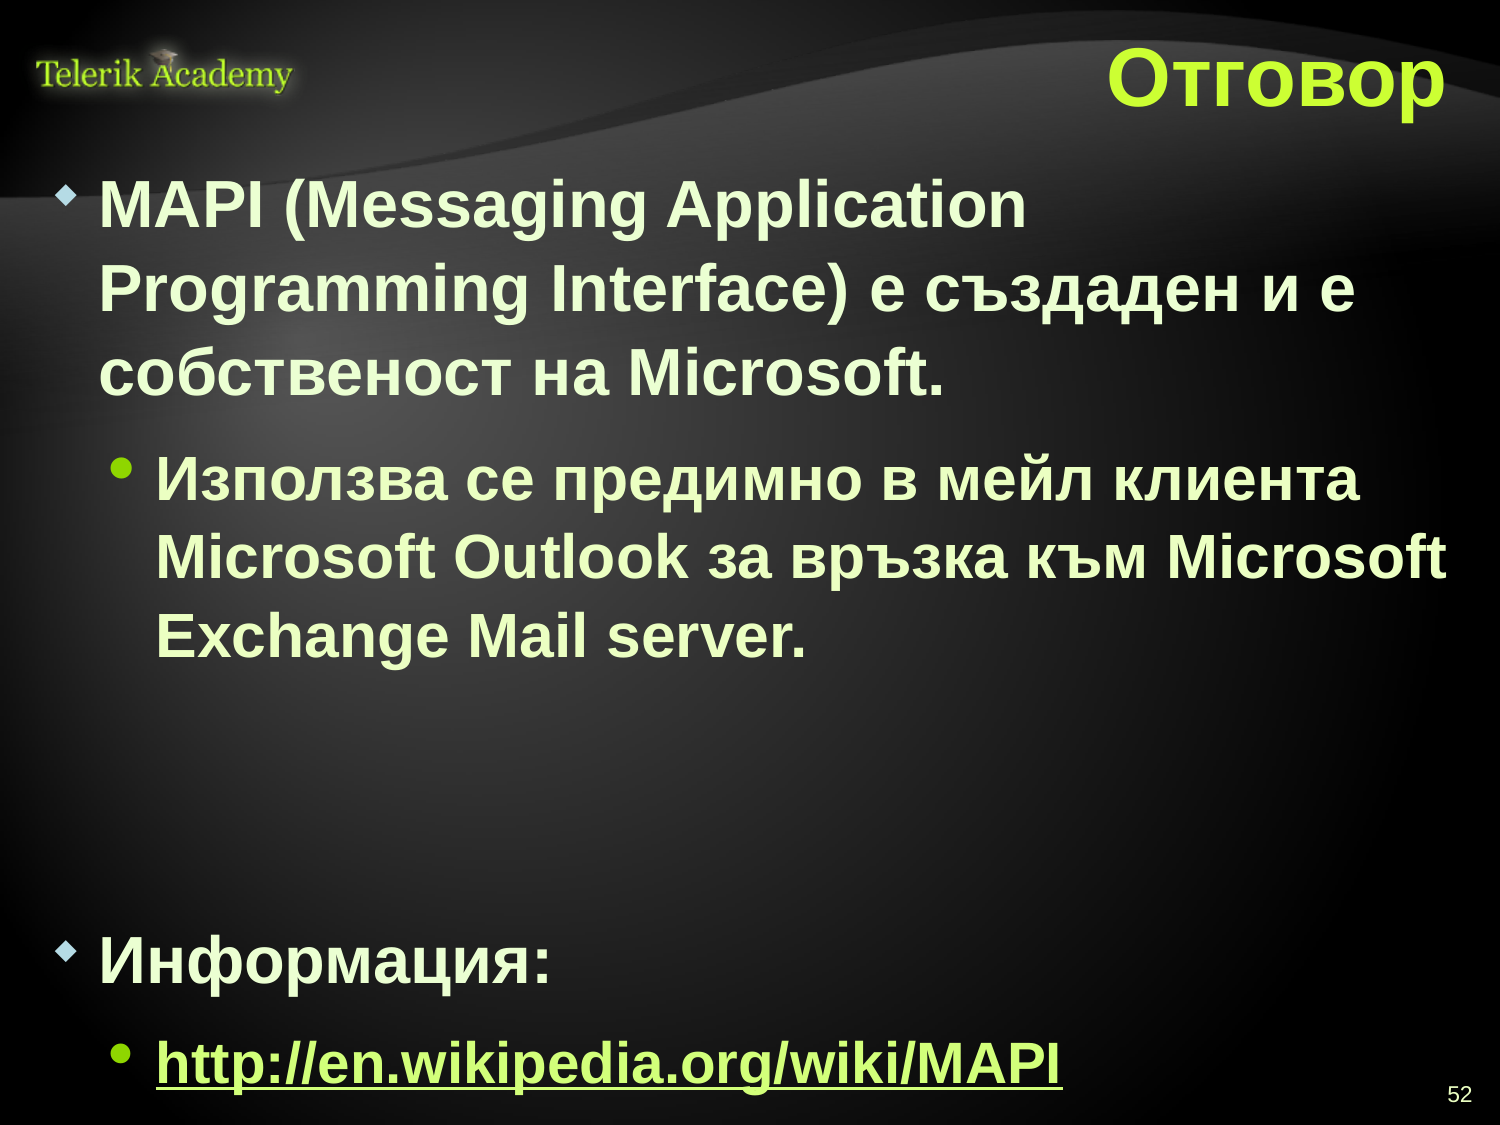

# Отговор
MAPI (Messaging Application Programming Interface) е създаден и е собственост на Microsoft.
Използва се предимно в мейл клиента Microsoft Outlook за връзка към Microsoft Exchange Mail server.

Информация:
http://en.wikipedia.org/wiki/MAPI
52